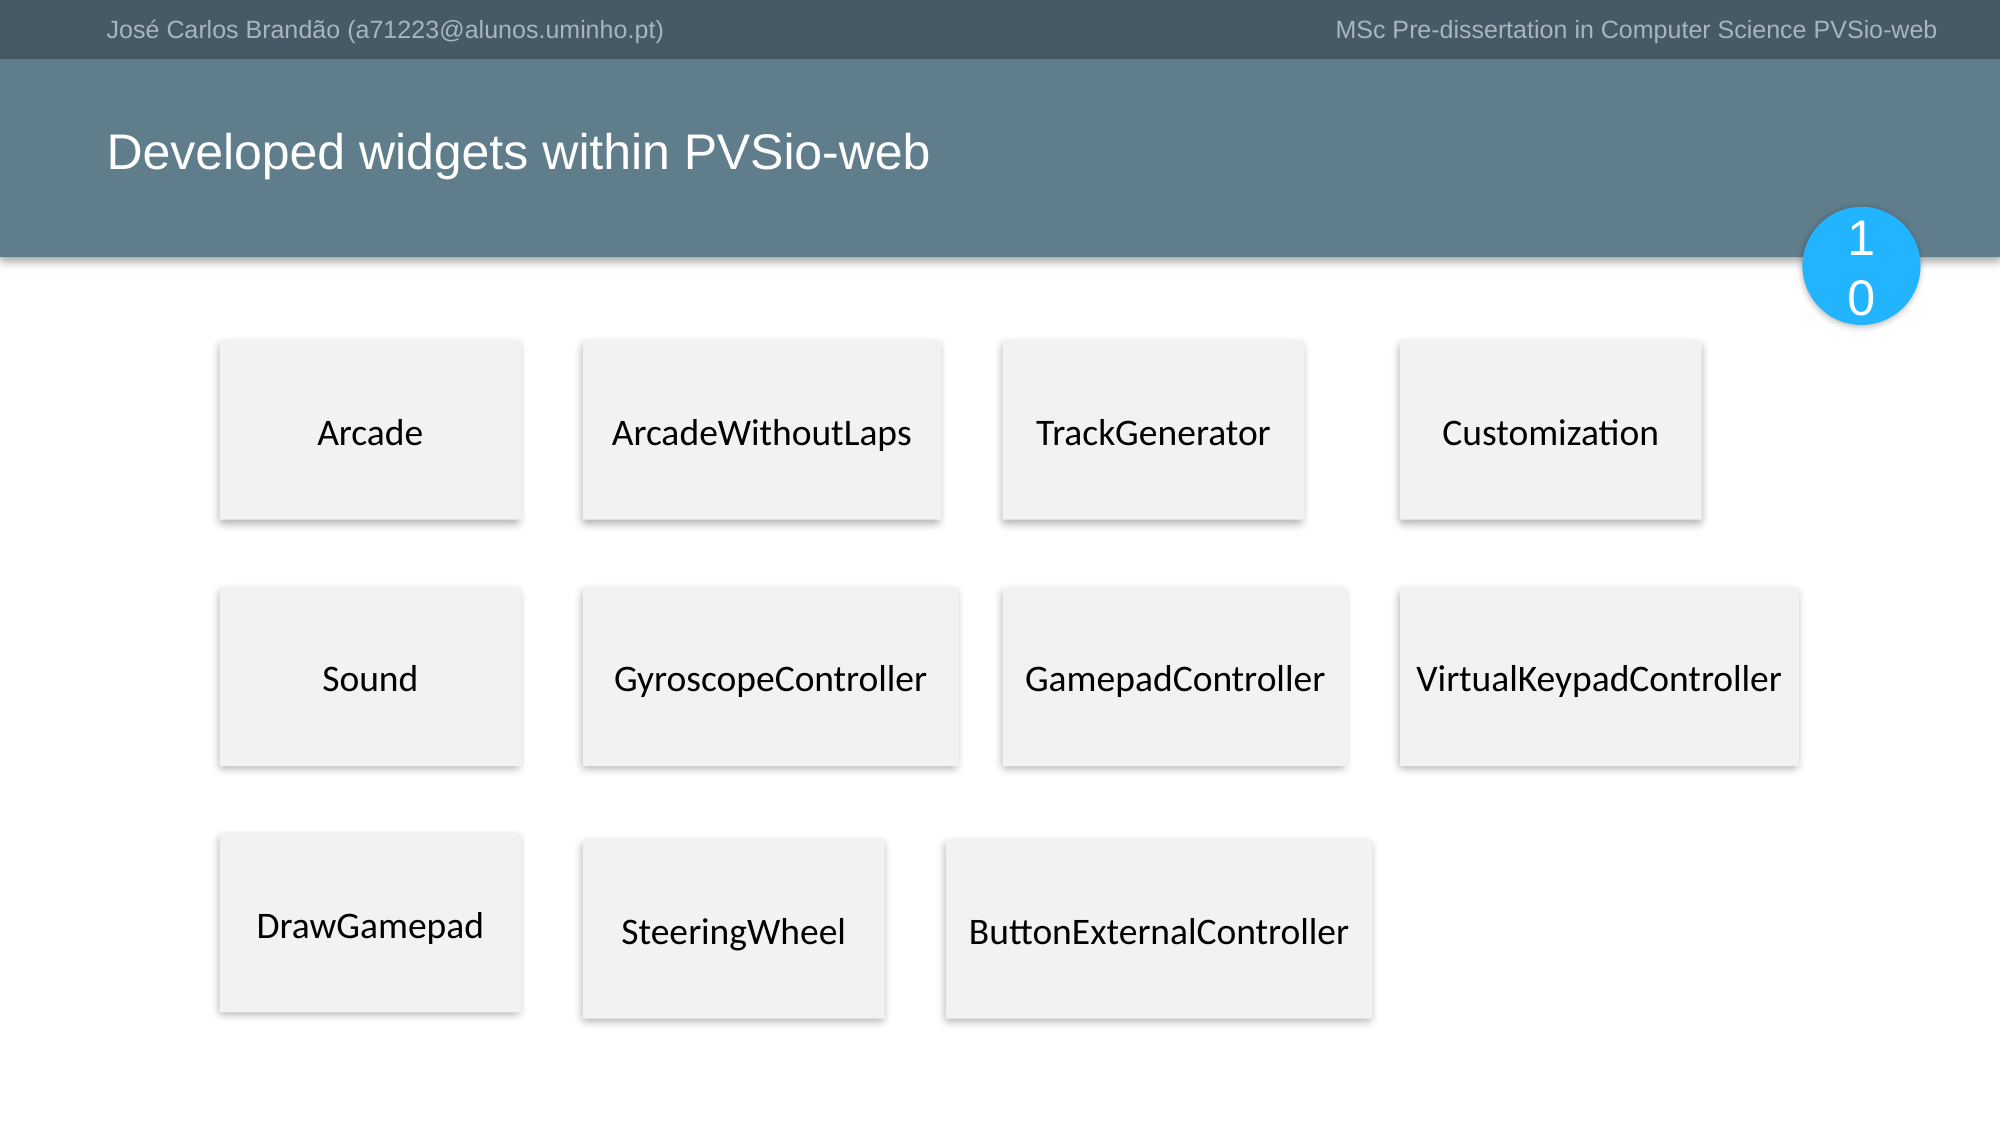

José Carlos Brandão (a71223@alunos.uminho.pt)
MSc Pre-dissertation in Computer Science PVSio-web

Developed widgets within PVSio-web

10
TrackGenerator
Customization
Arcade
ArcadeWithoutLaps
VirtualKeypadController
Sound
GyroscopeController
GamepadController
DrawGamepad
SteeringWheel
ButtonExternalController